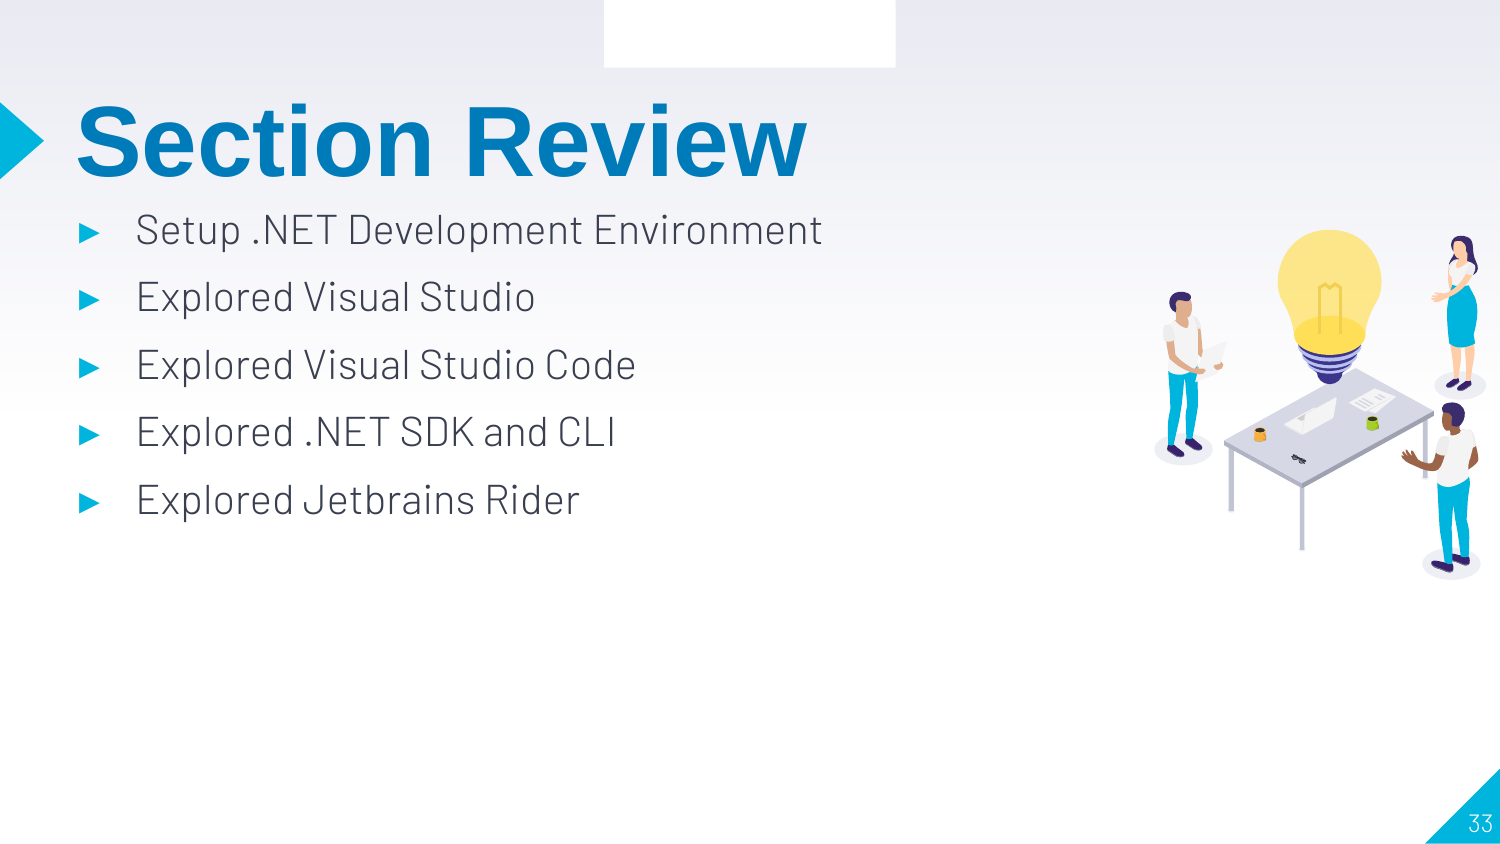

Section Overview

# Section Review
Setup .NET Development Environment
Explored Visual Studio
Explored Visual Studio Code
Explored .NET SDK and CLI
Explored Jetbrains Rider

33